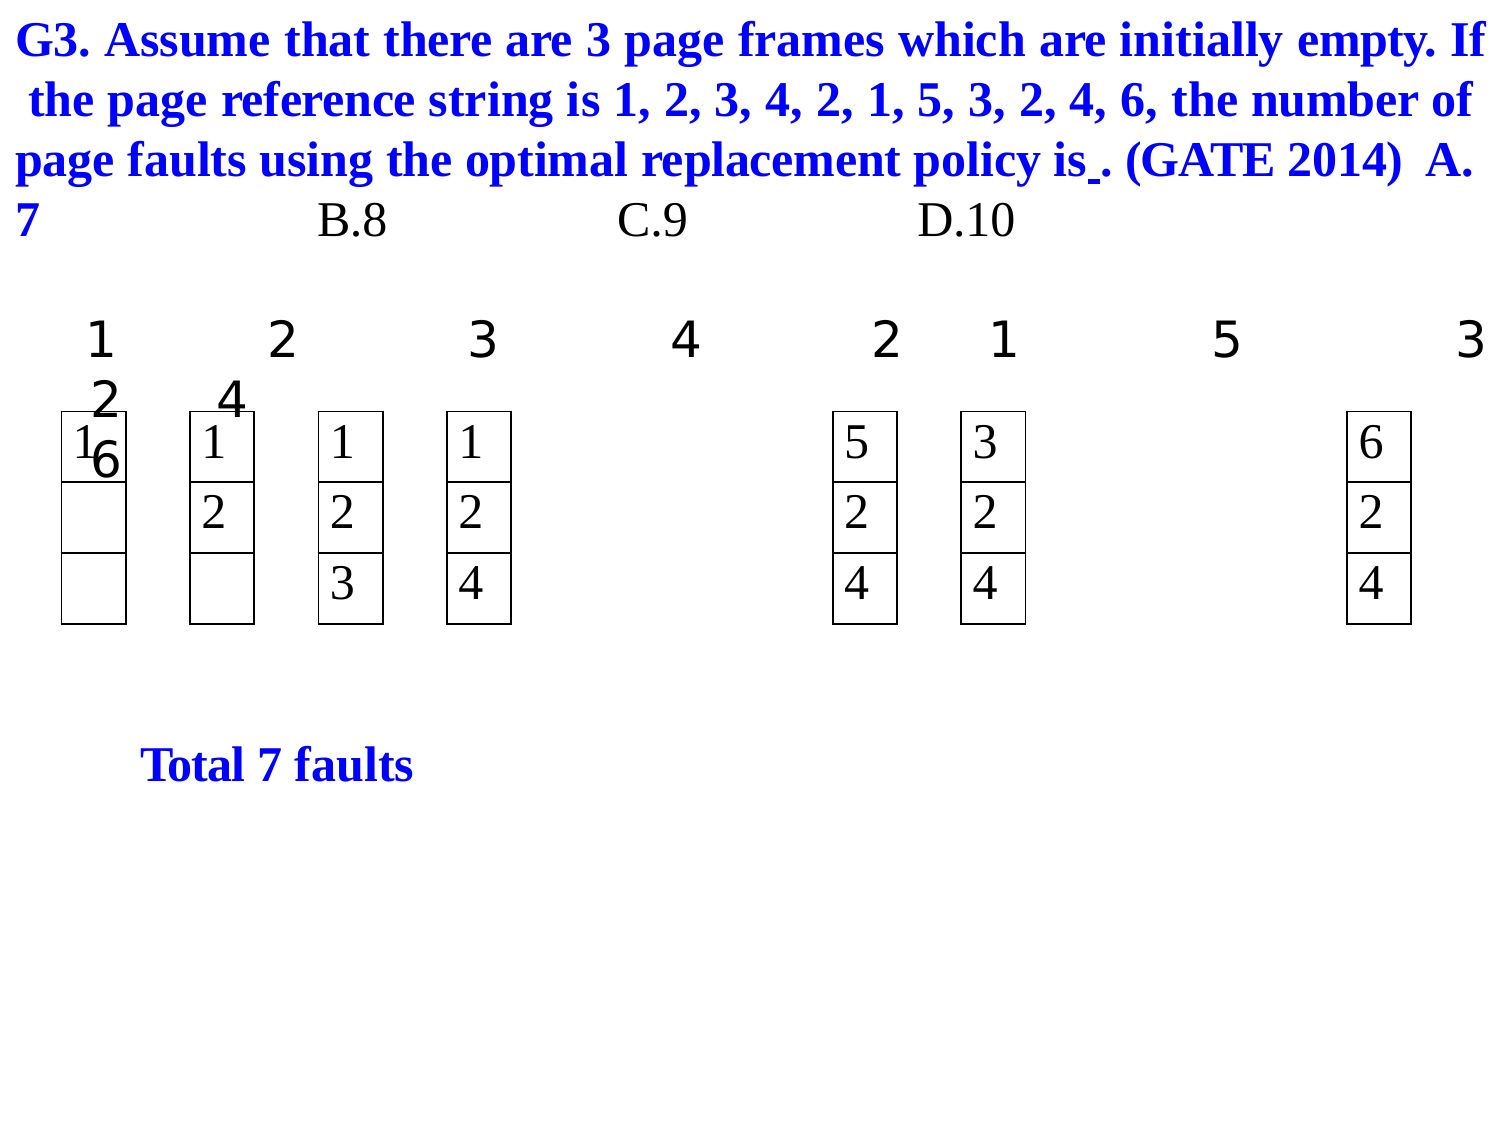

G3. Assume that there are 3 page frames which are initially empty. If  the page reference string is 1, 2, 3, 4, 2, 1, 5, 3, 2, 4, 6, the number of  page faults using the optimal replacement policy is . (GATE 2014)  A.  7	B.8	C.9	D.10
1	2
2	4	6
3	4	2	1	5	3
| 1 |  | 1 |  | 1 |  | 1 |  | 5 |  | 3 |  | 6 |
| --- | --- | --- | --- | --- | --- | --- | --- | --- | --- | --- | --- | --- |
|  |  | 2 |  | 2 |  | 2 |  | 2 |  | 2 |  | 2 |
|  |  |  |  | 3 |  | 4 |  | 4 |  | 4 |  | 4 |
Total 7 faults